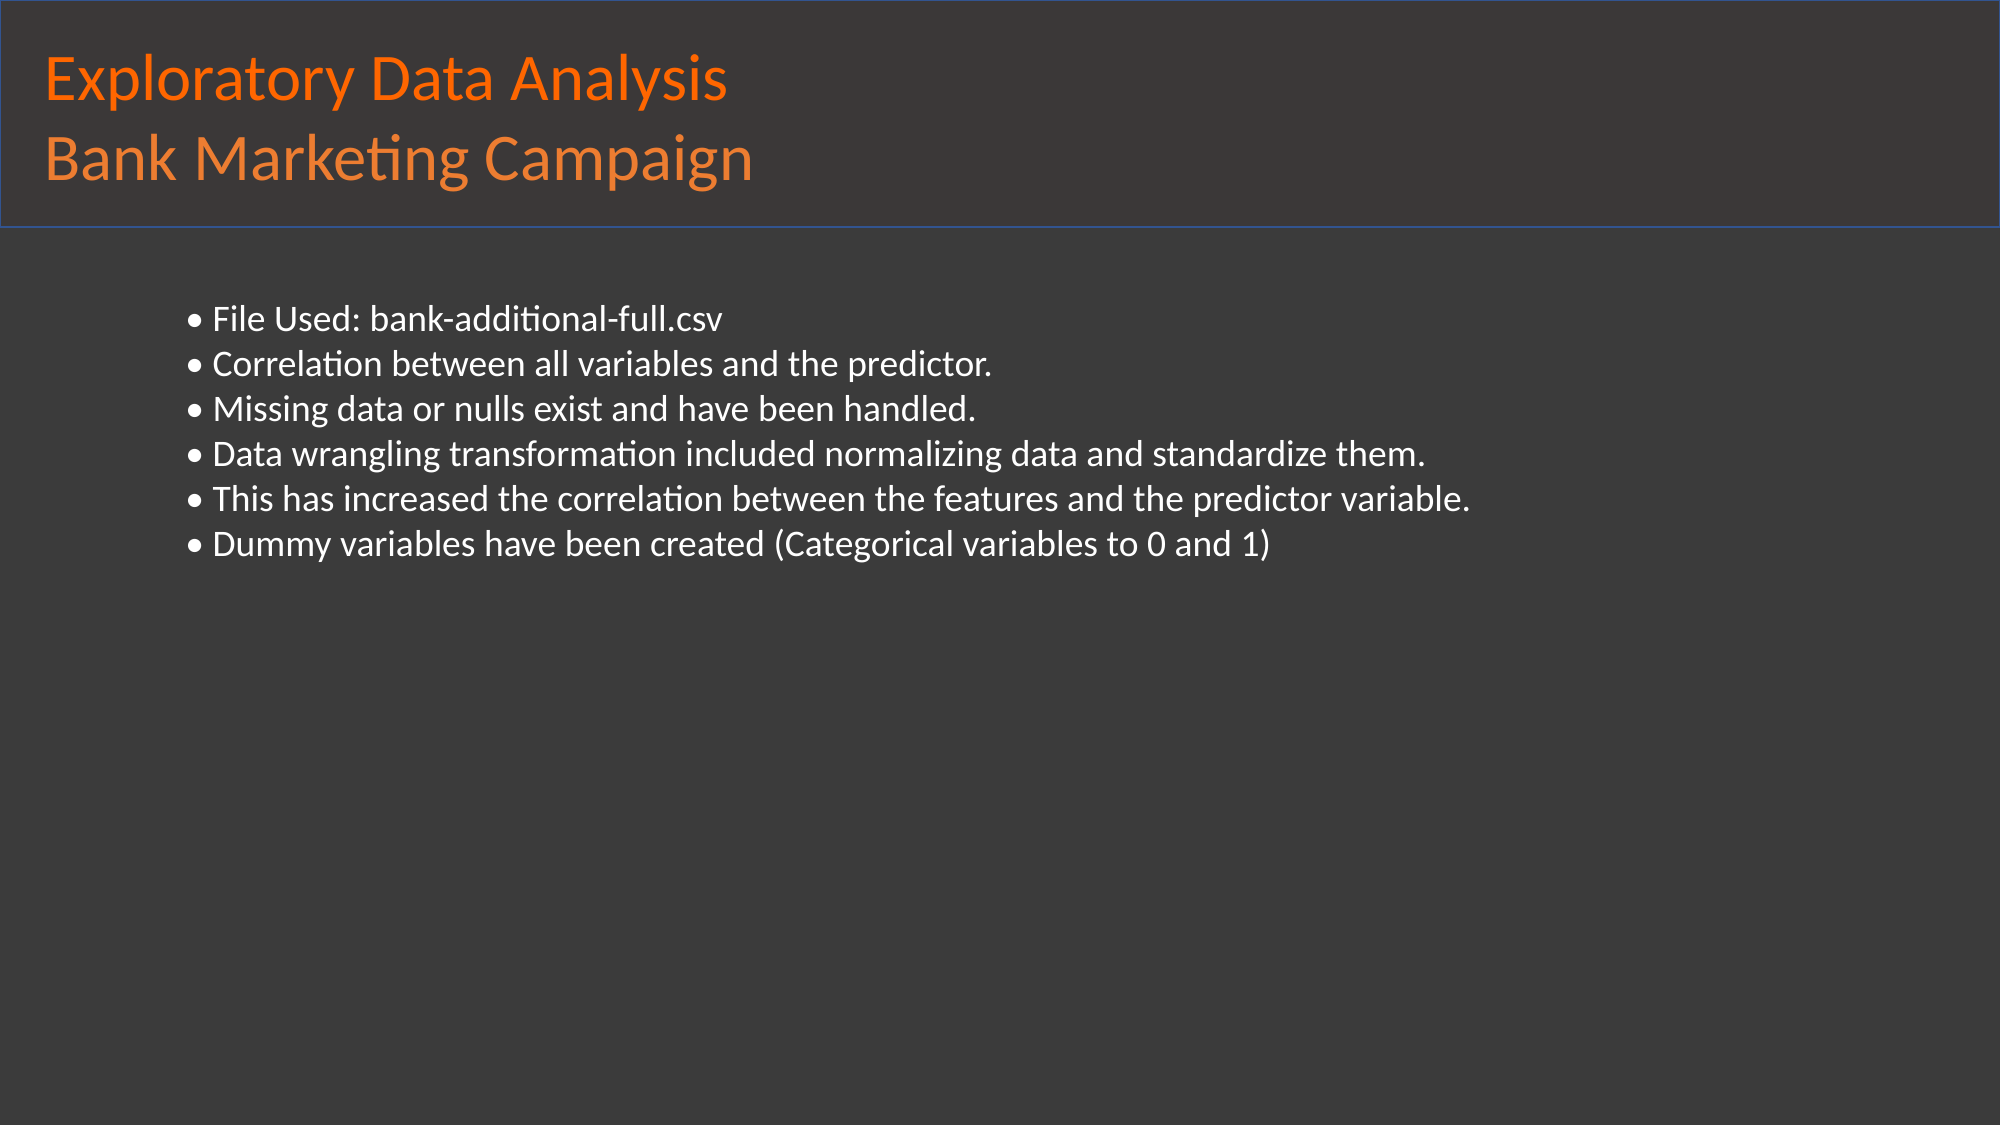

Exploratory Data Analysis
  Bank Marketing Campaign
• File Used: bank-additional-full.csv
• Correlation between all variables and the predictor.
• Missing data or nulls exist and have been handled.
• Data wrangling transformation included normalizing data and standardize them.
• This has increased the correlation between the features and the predictor variable.
• Dummy variables have been created (Categorical variables to 0 and 1)